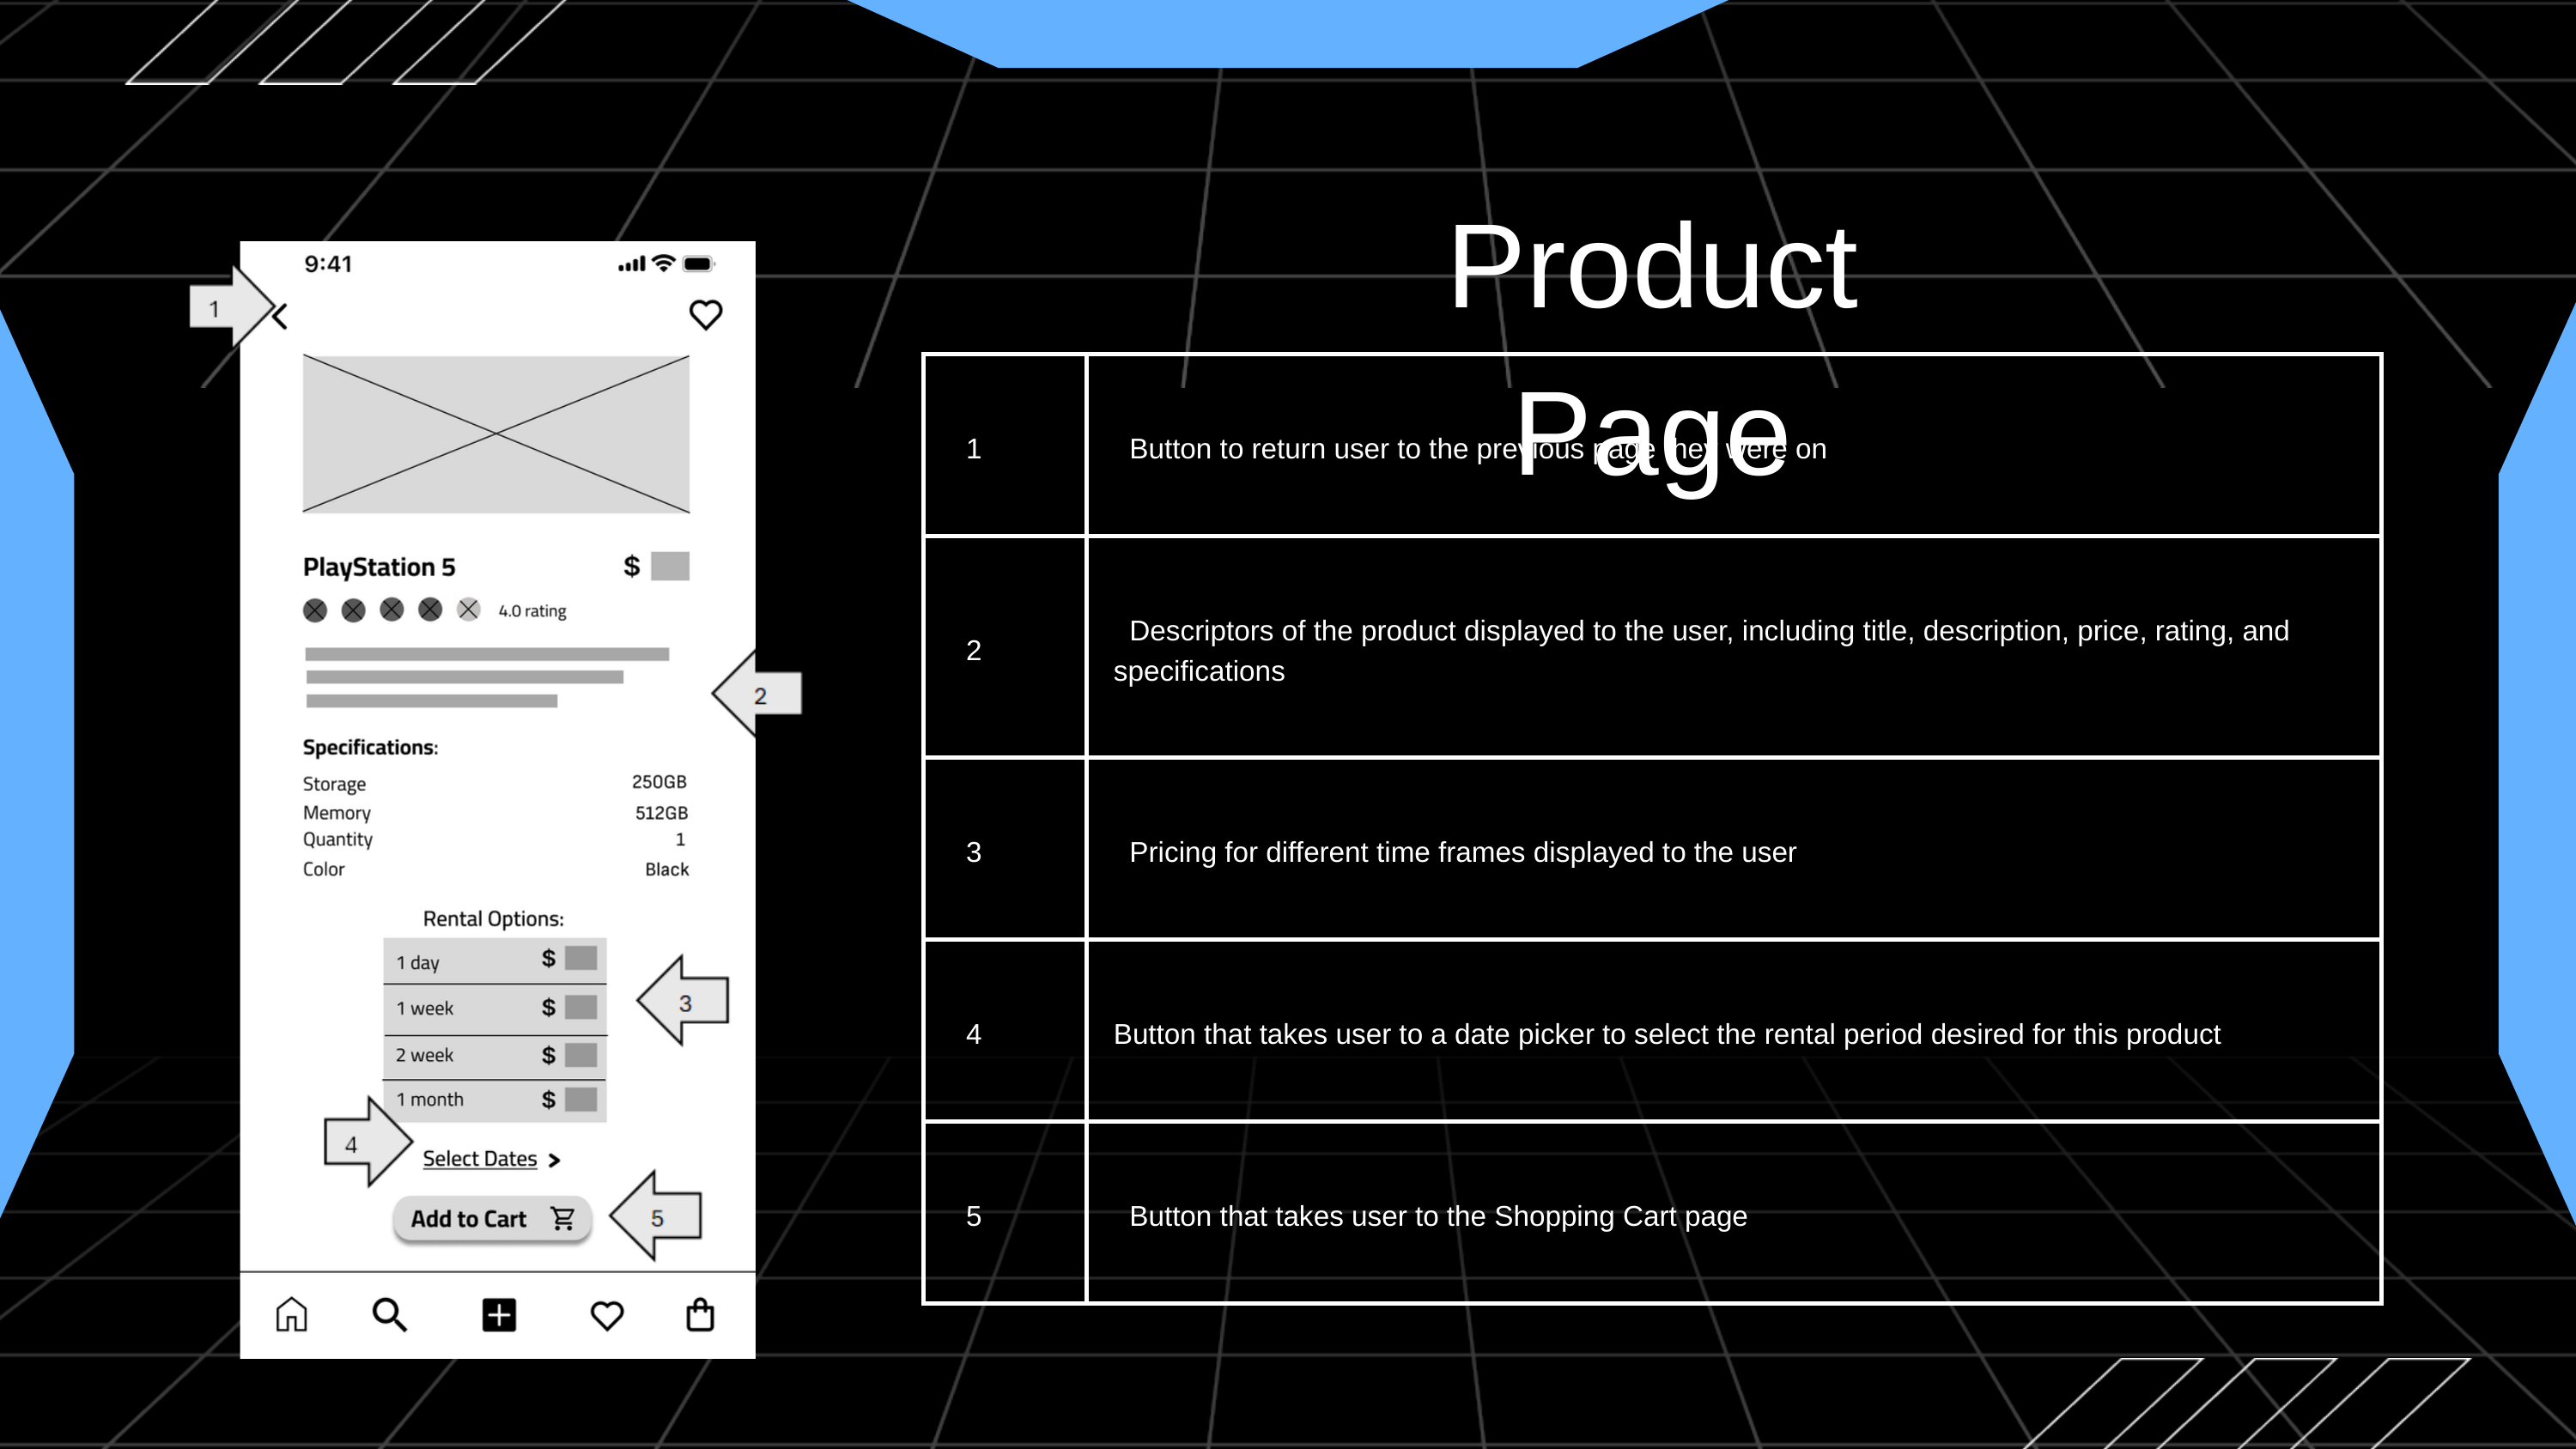

Product Page

| 1 | Button to return user to the previous page they were on |
| --- | --- |
| 2 | Descriptors of the product displayed to the user, including title, description, price, rating, and specifications |
| 3 | Pricing for different time frames displayed to the user |
| 4 | Button that takes user to a date picker to select the rental period desired for this product |
| 5 | Button that takes user to the Shopping Cart page |